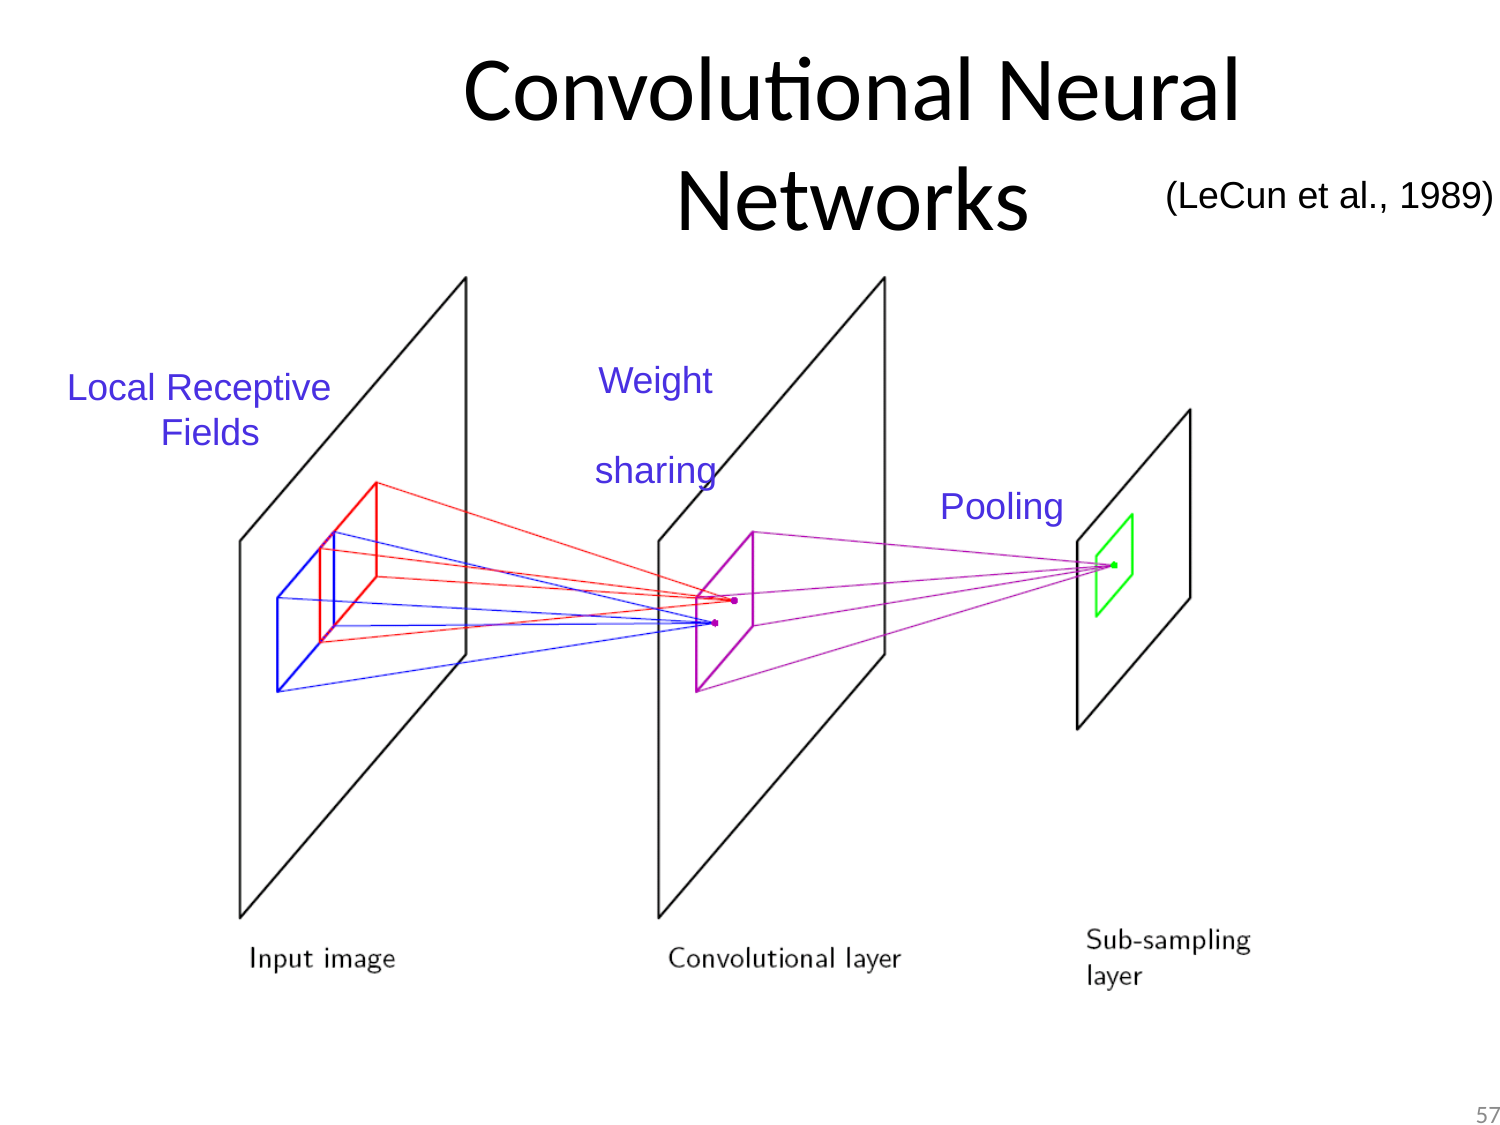

# Convolutional Neural Networks
(LeCun et al., 1989)

Weight  sharing
Local Receptive  Fields
Pooling
57